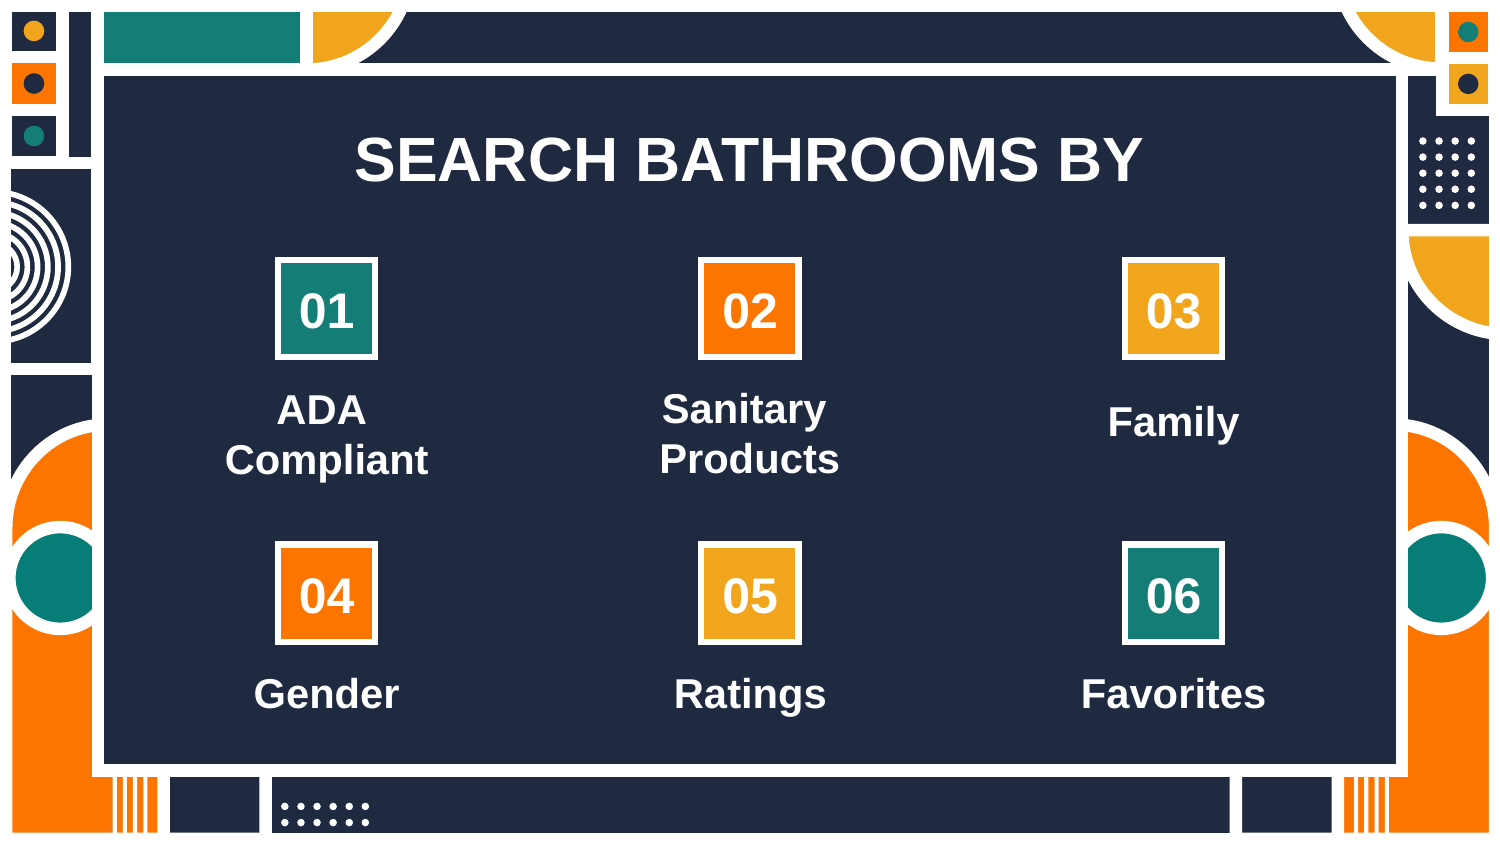

# SEARCH BATHROOMS BY
01
02
03
Family

Sanitary
Products
ADA
Compliant
04
05
06
Gender
Ratings
Favorites